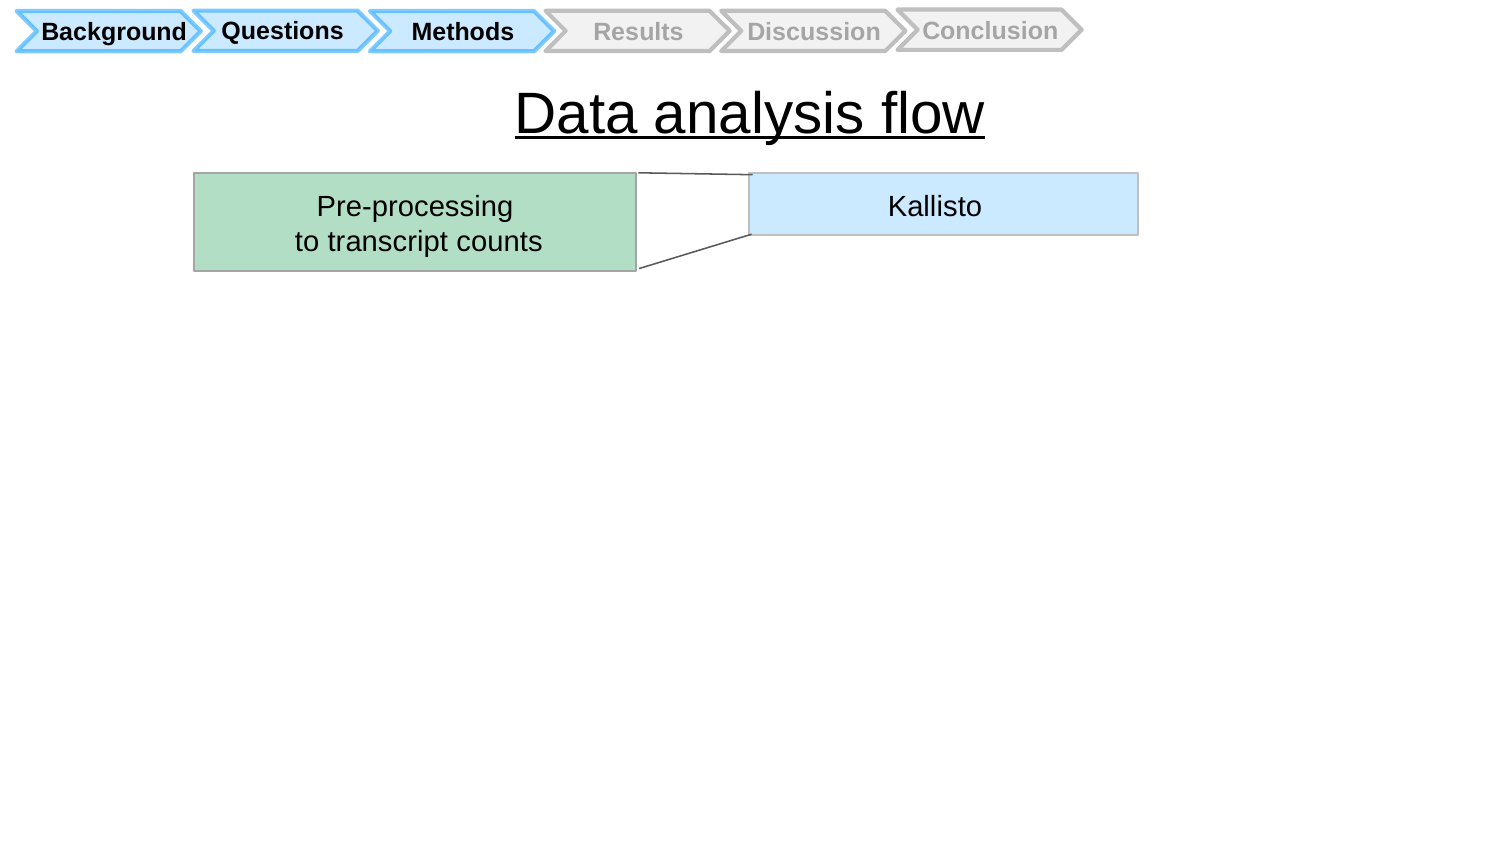

Questions

Conclusion

Methods

Background

Discussion

Results

# Data analysis flow
Pre-processing
 to transcript counts
               Kallisto

reference: all others against common reference